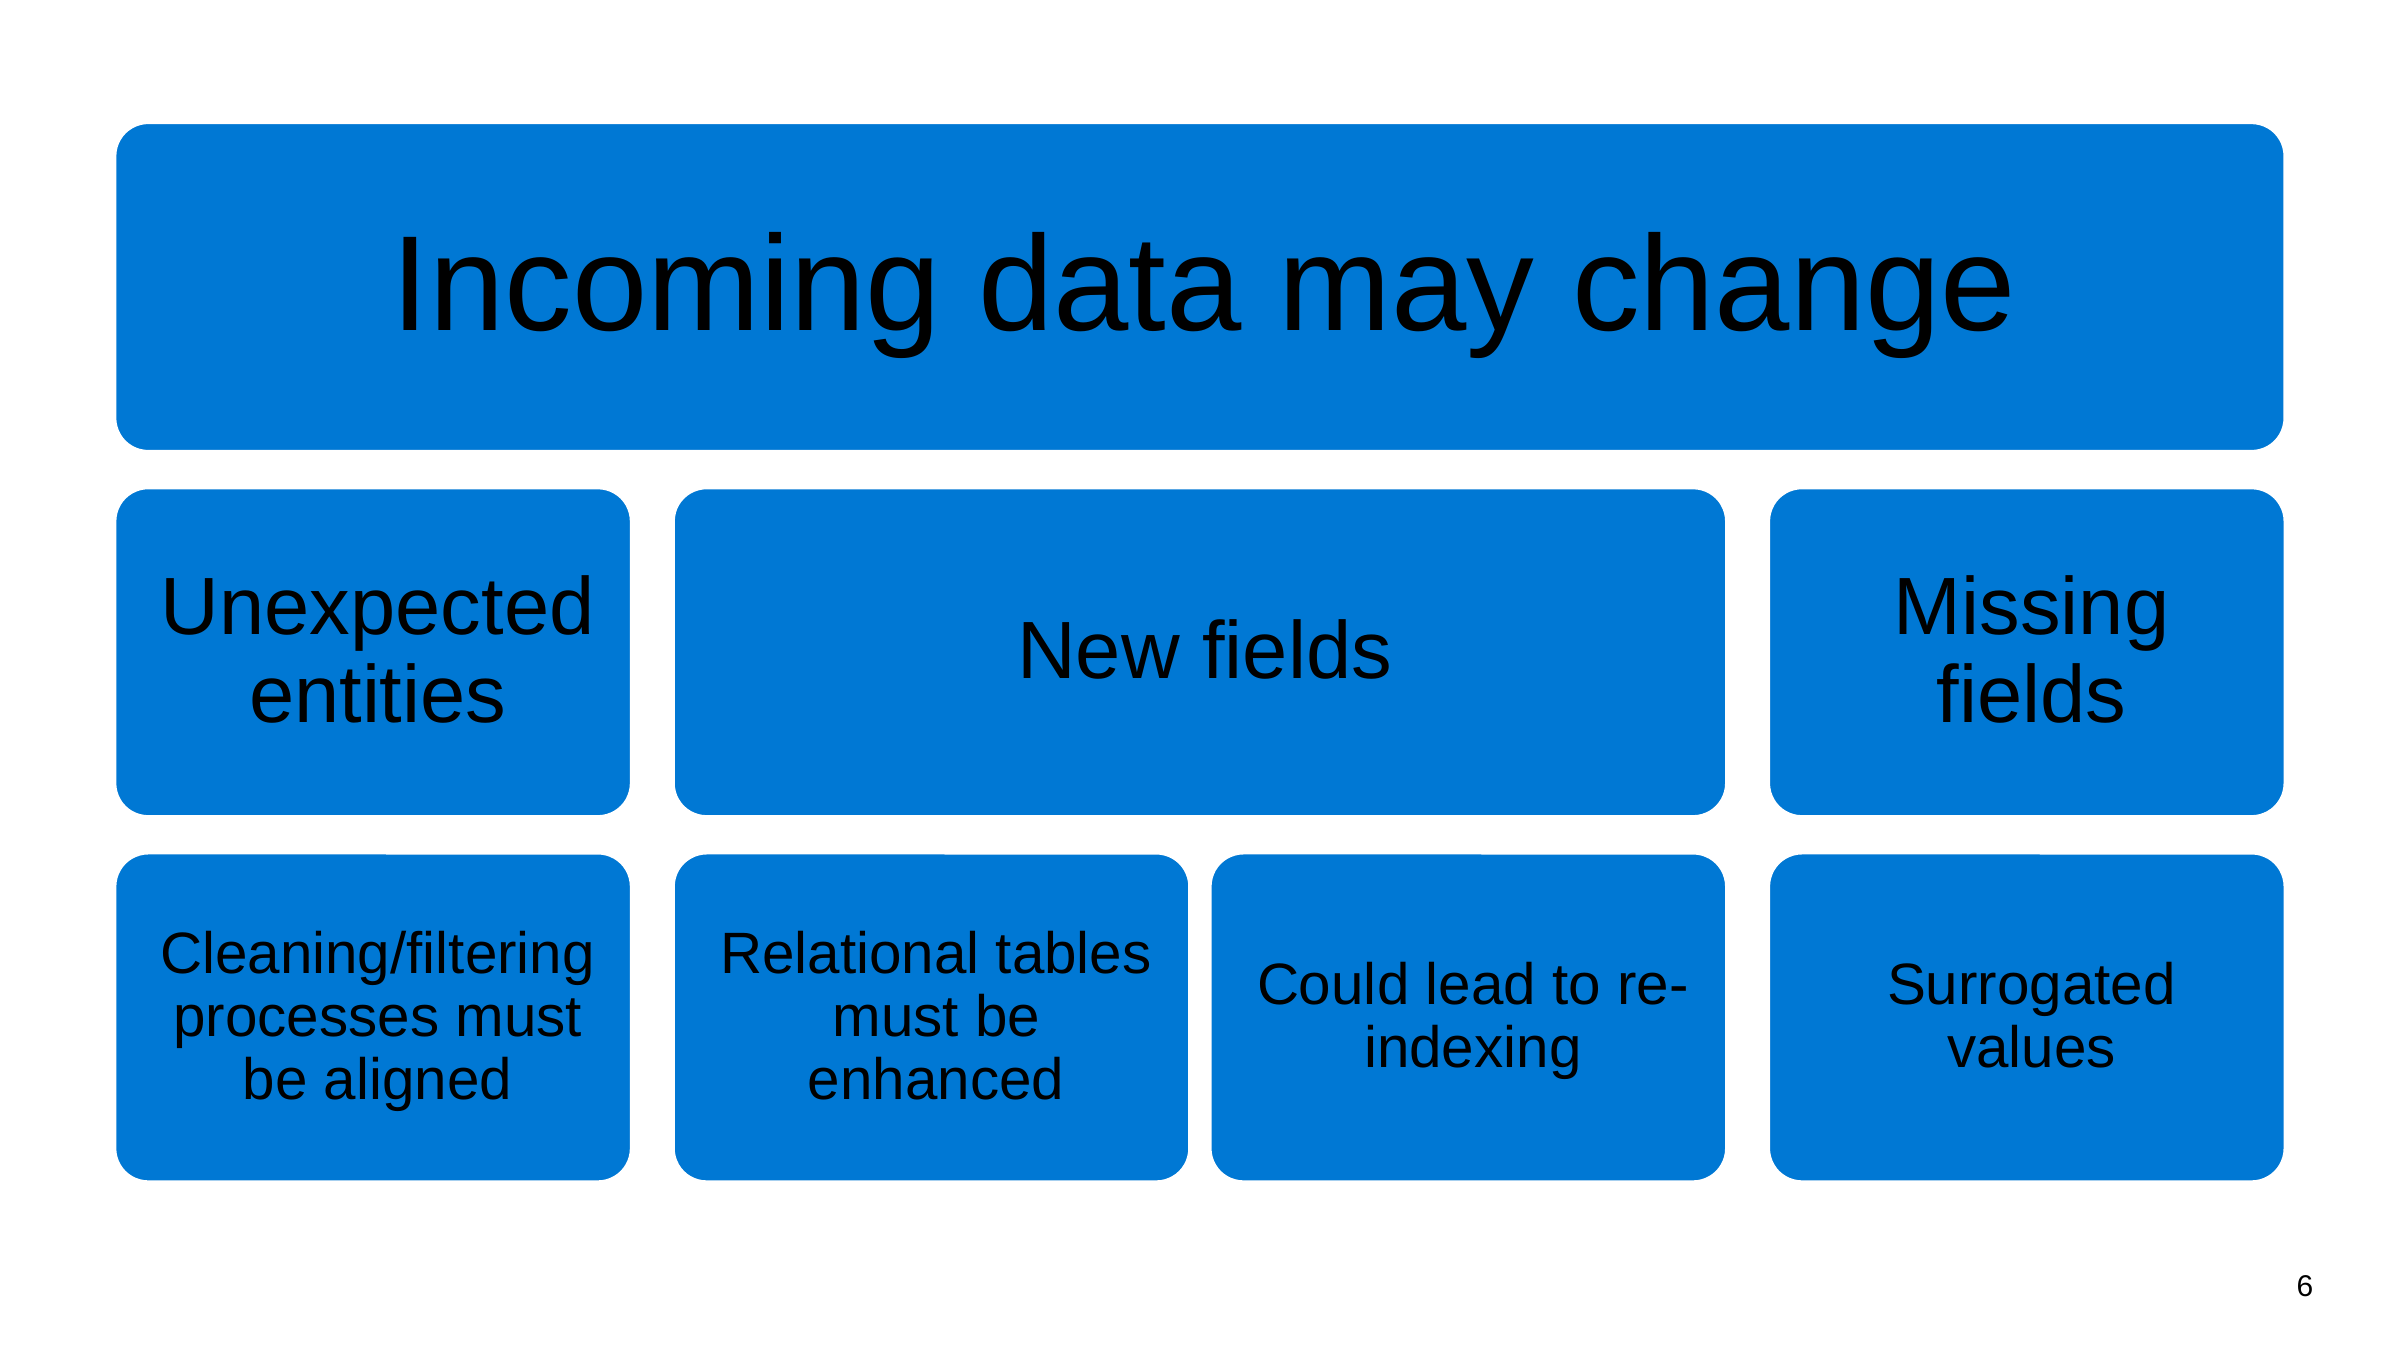

# one common issue
Incoming data may change
Unexpected entities
Cleaning/filtering processes must be aligned
New fields
Relational tables must be enhanced
Could lead to re-indexing
Missing fields
Surrogated values